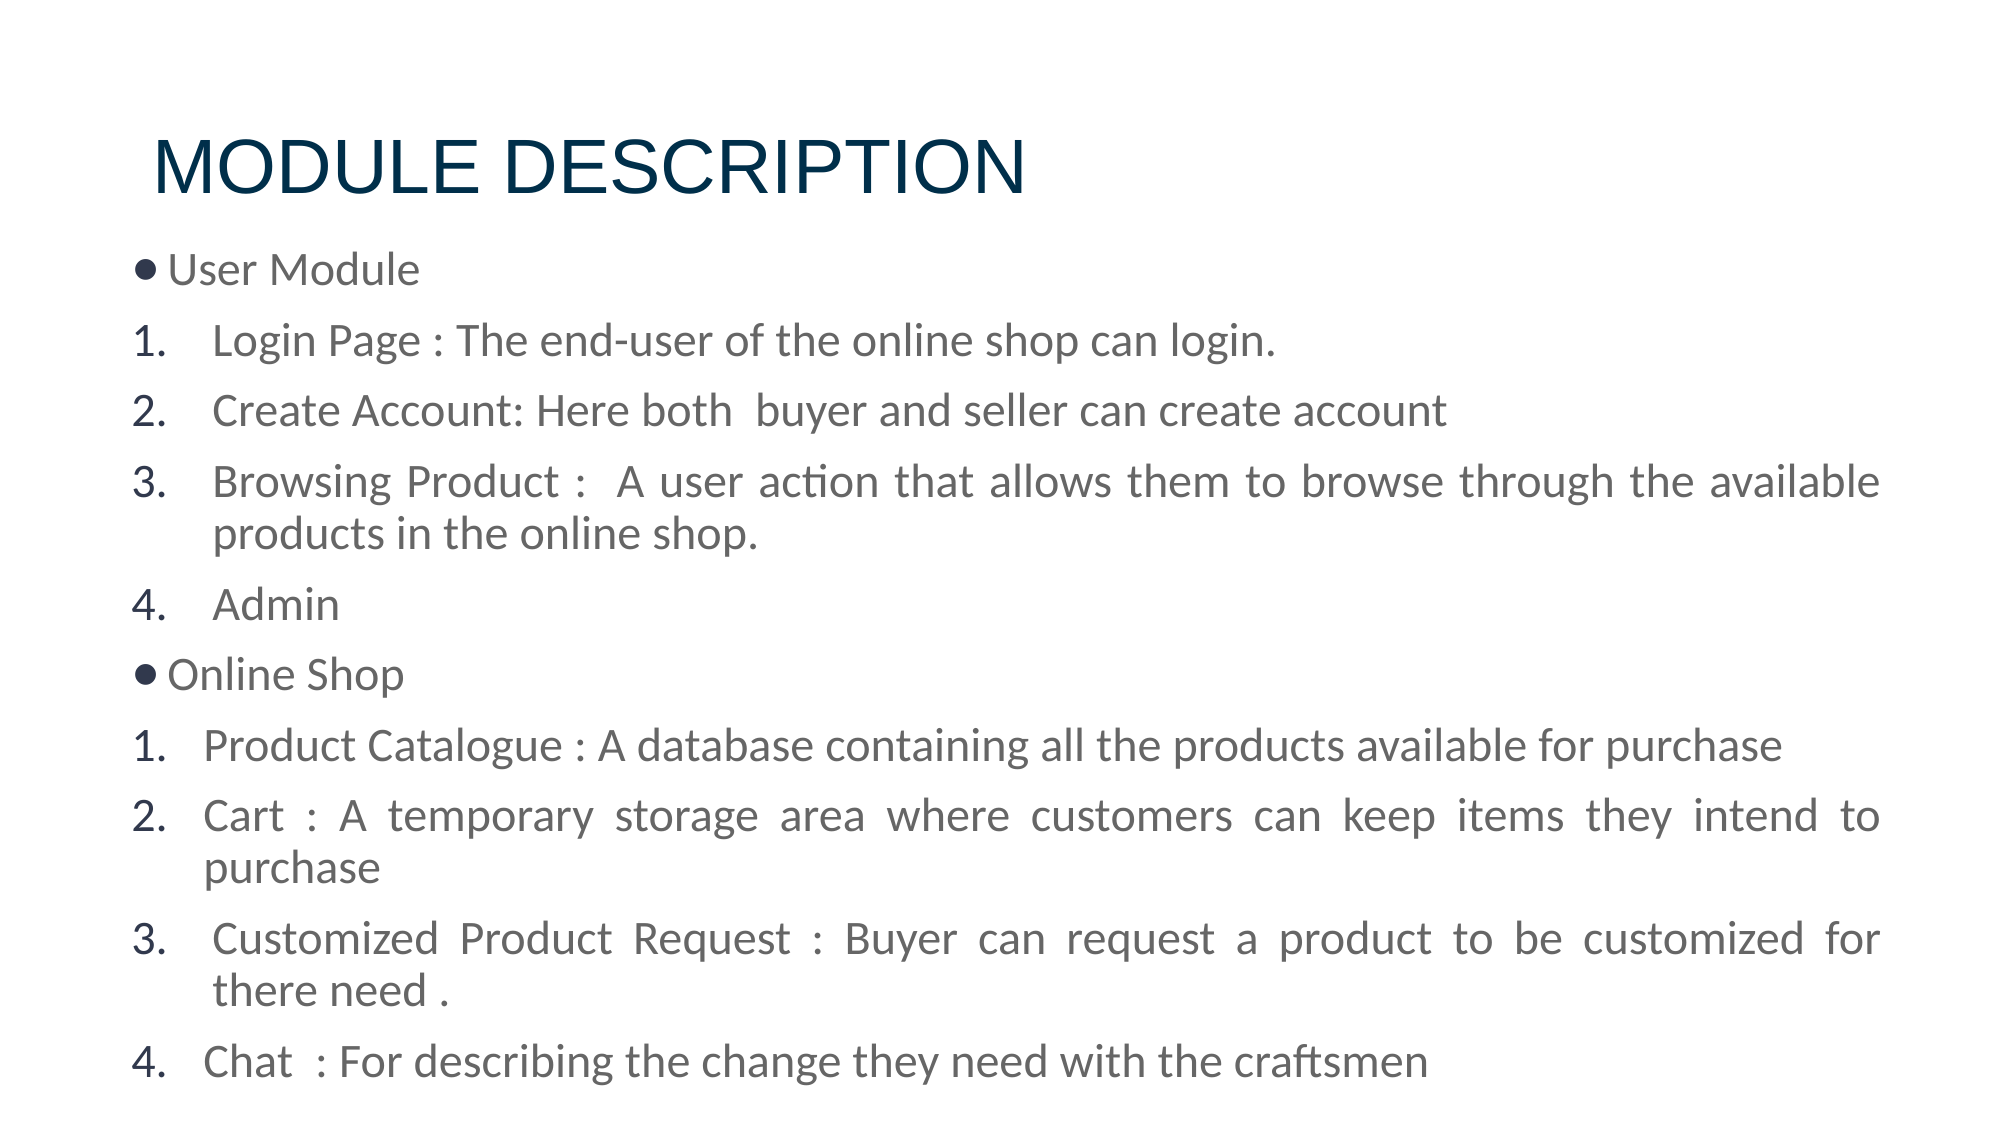

# MODULE DESCRIPTION
User Module
Login Page : The end-user of the online shop can login.
Create Account: Here both  buyer and seller can create account
Browsing Product :  A user action that allows them to browse through the available products in the online shop.
Admin
Online Shop
Product Catalogue : A database containing all the products available for purchase
Cart : A temporary storage area where customers can keep items they intend to purchase
Customized Product Request : Buyer can request a product to be customized for there need .
Chat  : For describing the change they need with the craftsmen